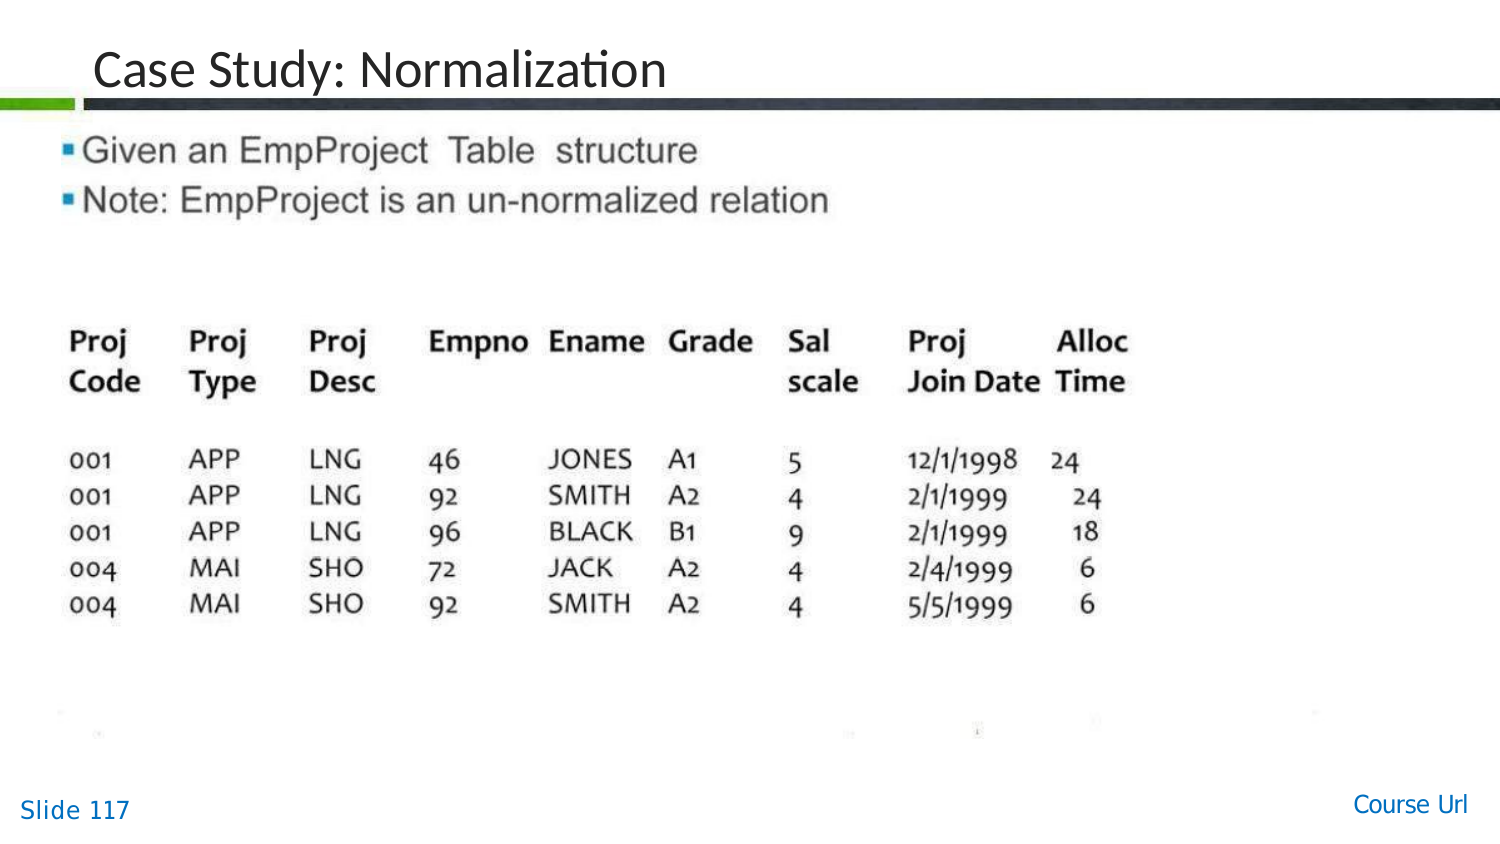

# Case Study: Normalization

Course Url
Slide 117